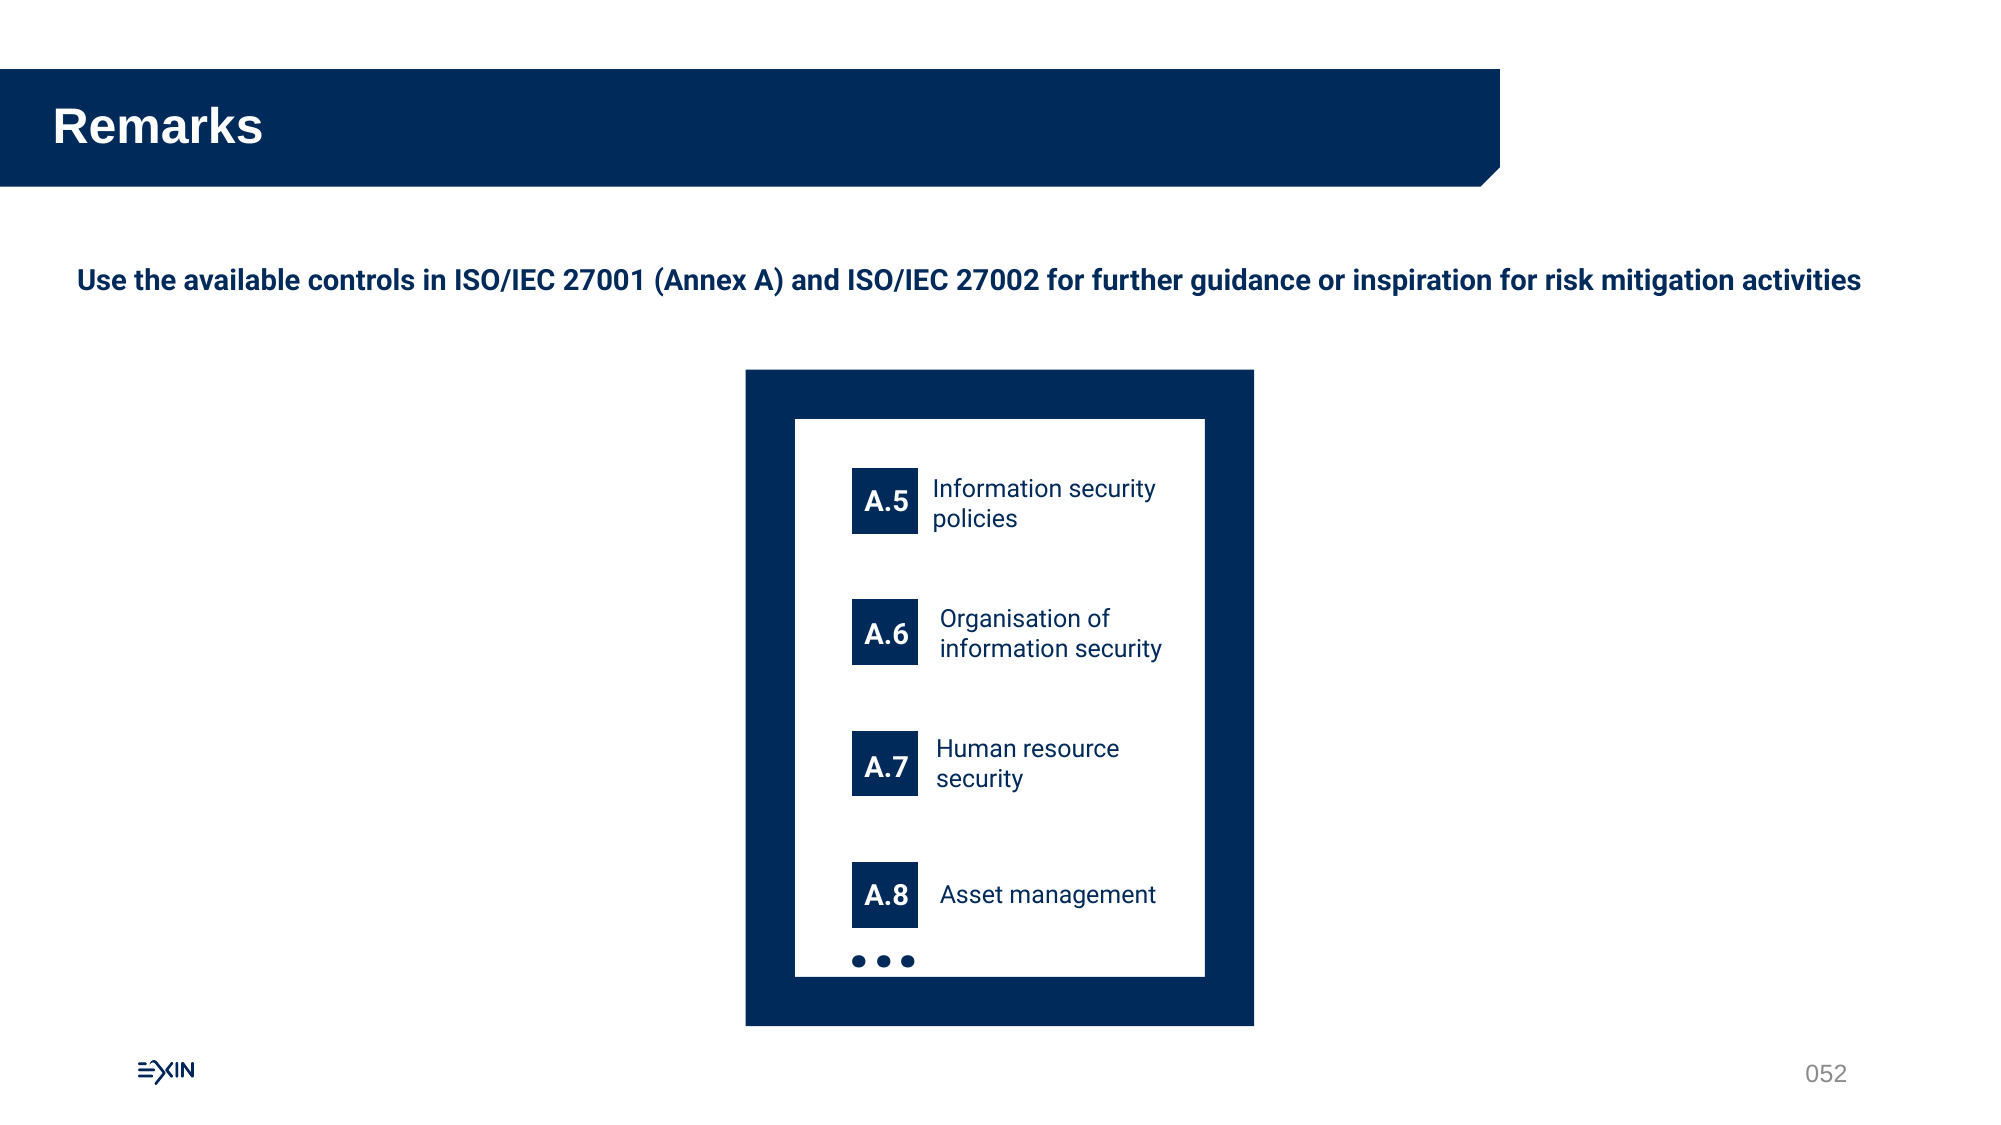

Remarks

Use the available controls in ISO/IEC 27001 (Annex A) and ISO/IEC 27002 for further guidance or inspiration for risk mitigation activities

Information security policies
A.5
Organisation of information security
A.6
Human resource security
A.7
A.8
Asset management
...
052